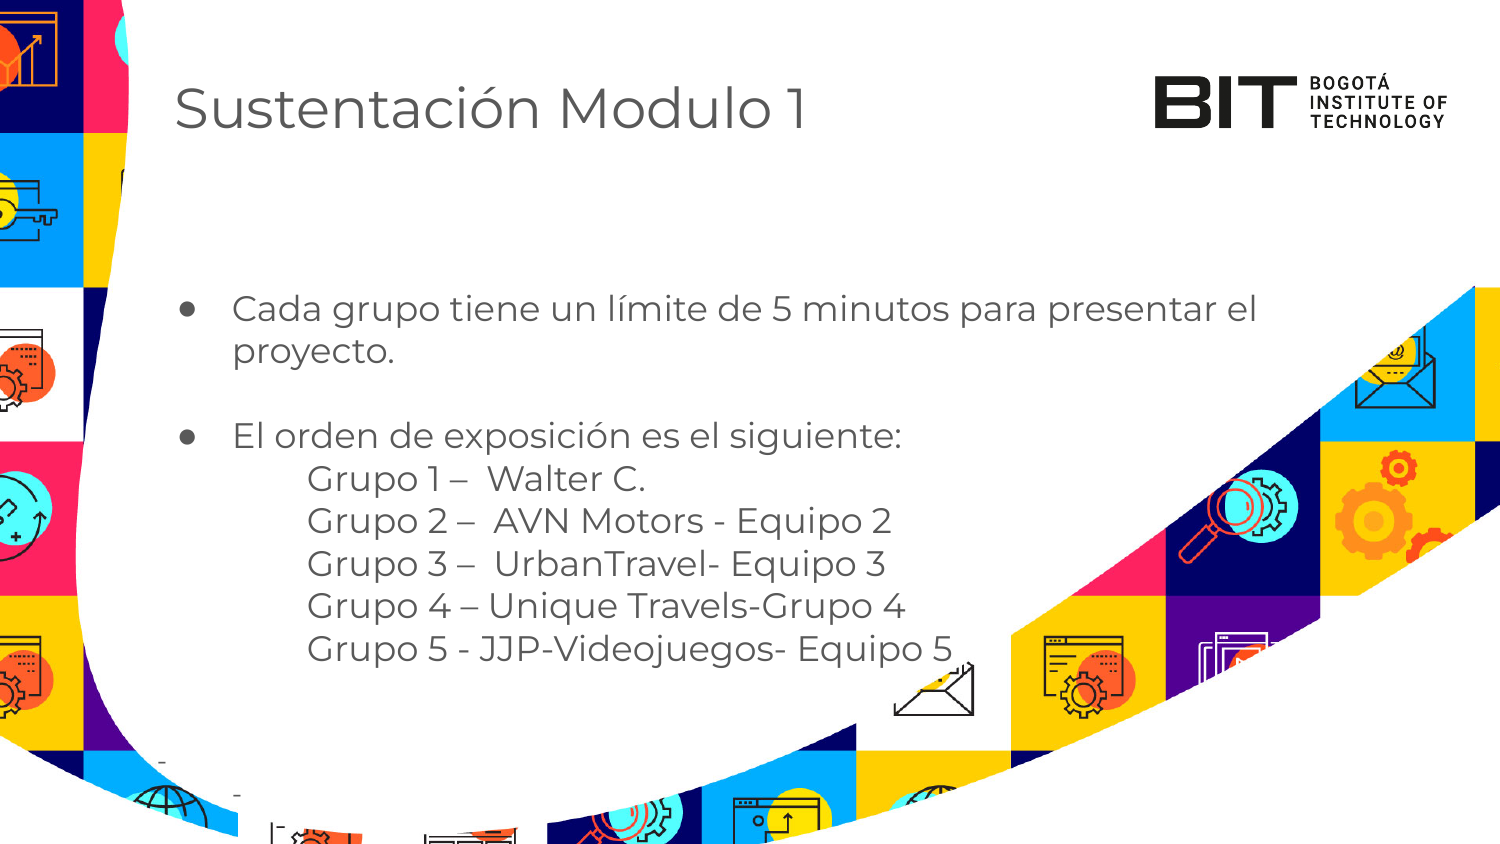

# Sustentación Modulo 1

Cada grupo tiene un límite de 5 minutos para presentar el proyecto.

El orden de exposición es el siguiente:
Grupo 1 –  Walter C.
Grupo 2 –  AVN Motors - Equipo 2
Grupo 3 –  UrbanTravel- Equipo 3
Grupo 4 – Unique Travels-Grupo 4
Grupo 5 - JJP-Videojuegos- Equipo 5

-
-